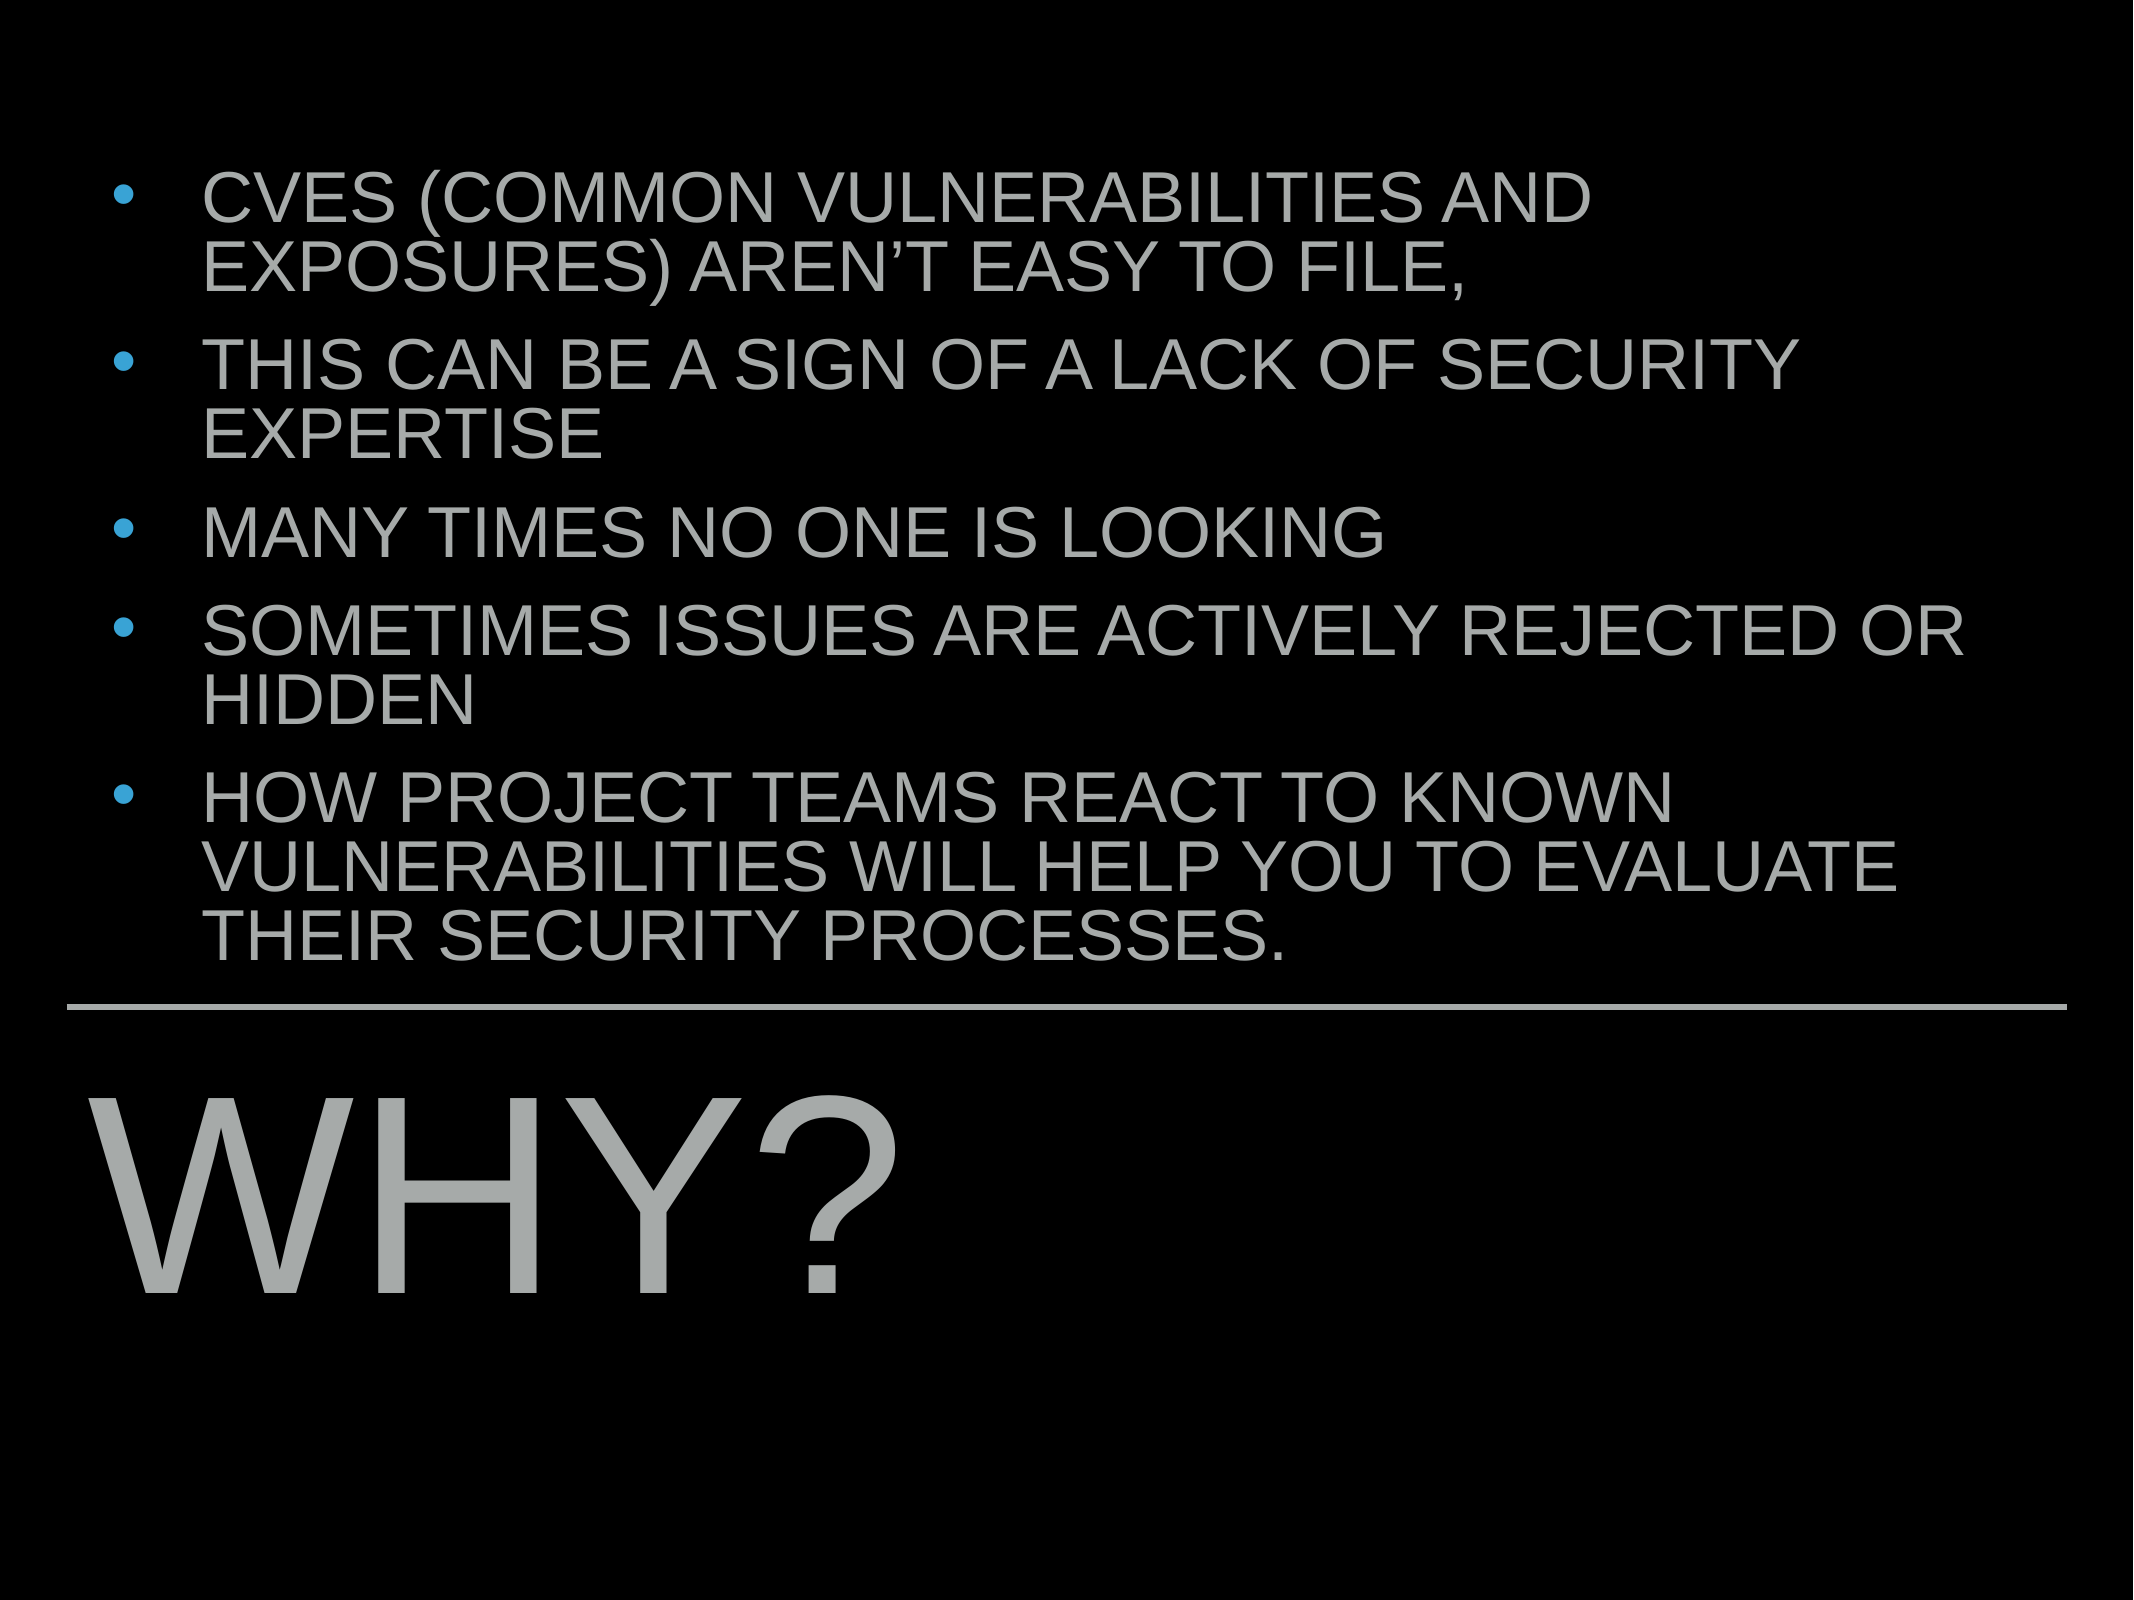

CVEs (Common Vulnerabilities and Exposures) aren’t easy to file,
This can be a sign of a lack of security expertise
many times no one is looking
sometimes issues are actively rejected or hidden
how Project Teams react to known vulnerabilities will help you to evaluate their security processes.
# Why?